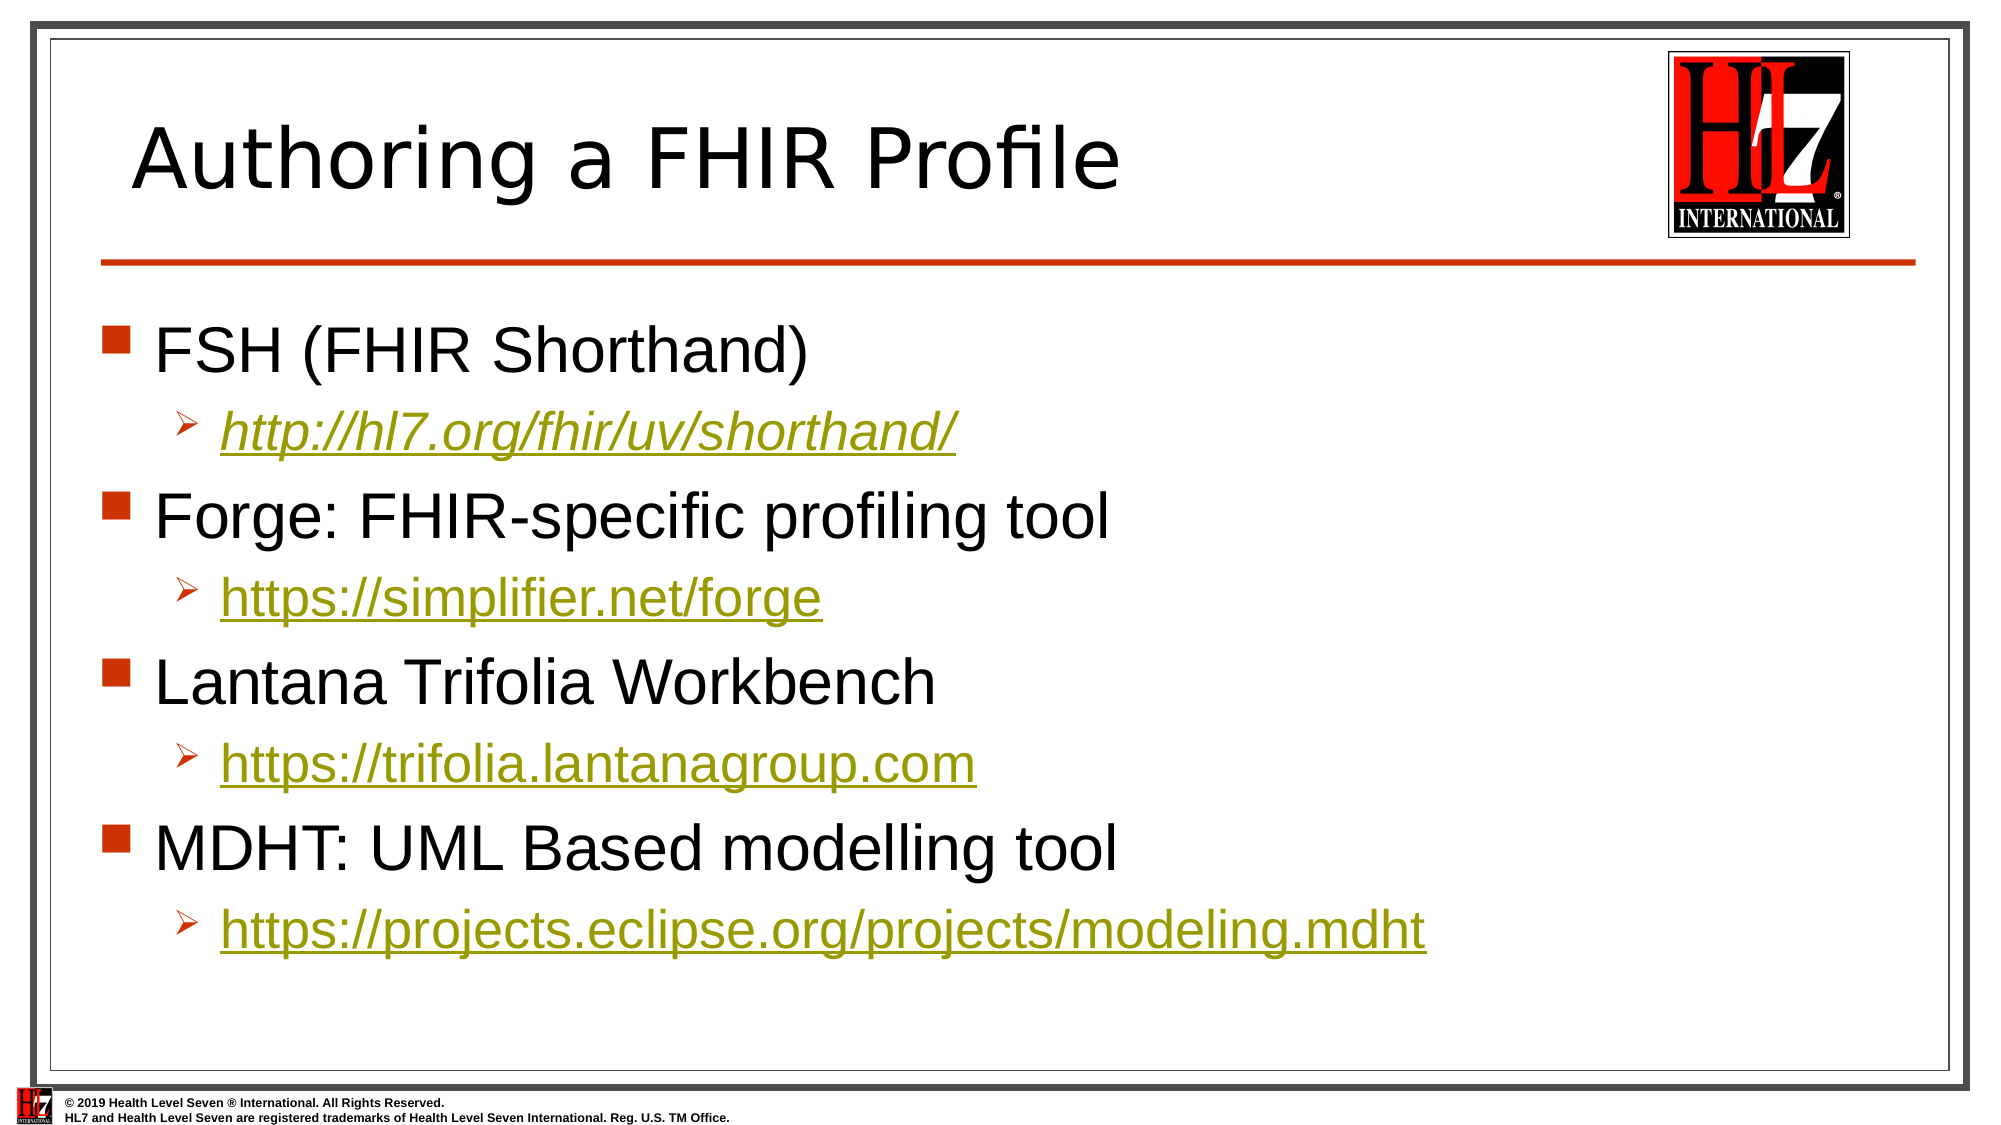

# Authoring a FHIR Profile
FSH (FHIR Shorthand)
http://hl7.org/fhir/uv/shorthand/
Forge: FHIR-specific profiling tool
https://simplifier.net/forge
Lantana Trifolia Workbench
https://trifolia.lantanagroup.com
MDHT: UML Based modelling tool
https://projects.eclipse.org/projects/modeling.mdht